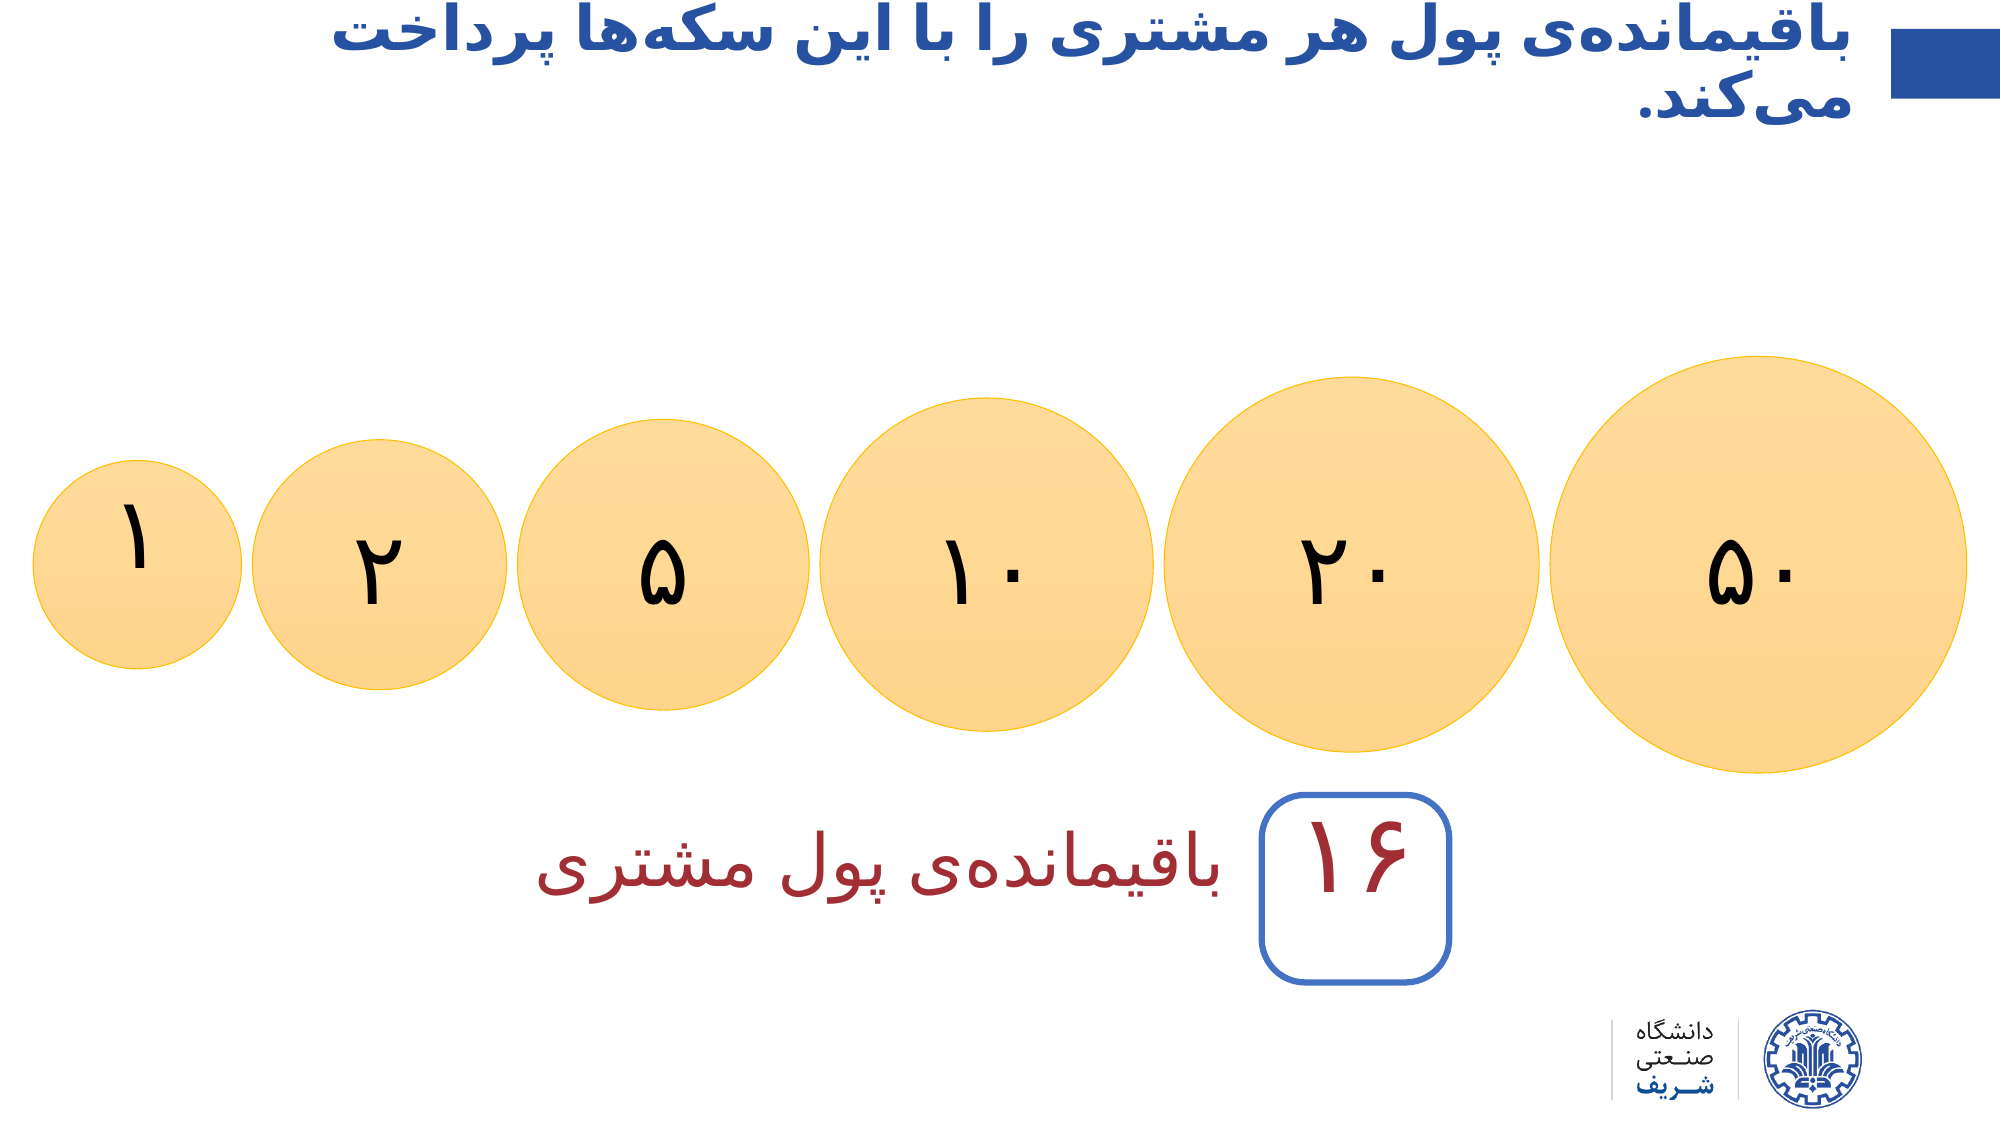

باقیمانده‌ی پول هر مشتری را با این سکه‌ها پرداخت می‌کند.
۵۰
۲۰
۱۰
۵
۲
۱
۱۶
باقیمانده‌ی پول مشتری